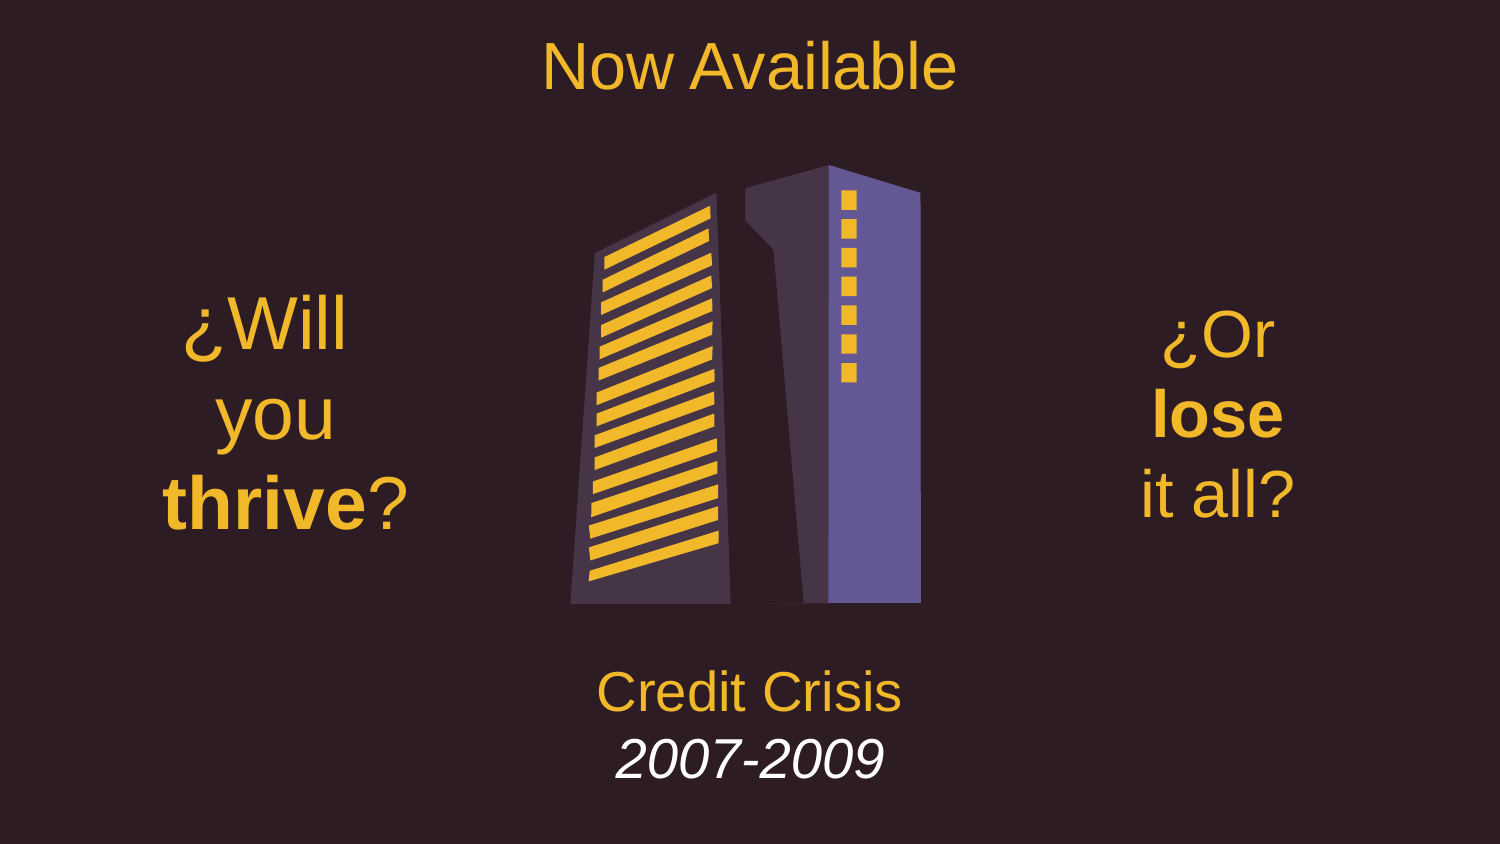

Now Available

¿Will
you
 thrive?
¿Or
 lose
it all?
Credit Crisis
2007-2009